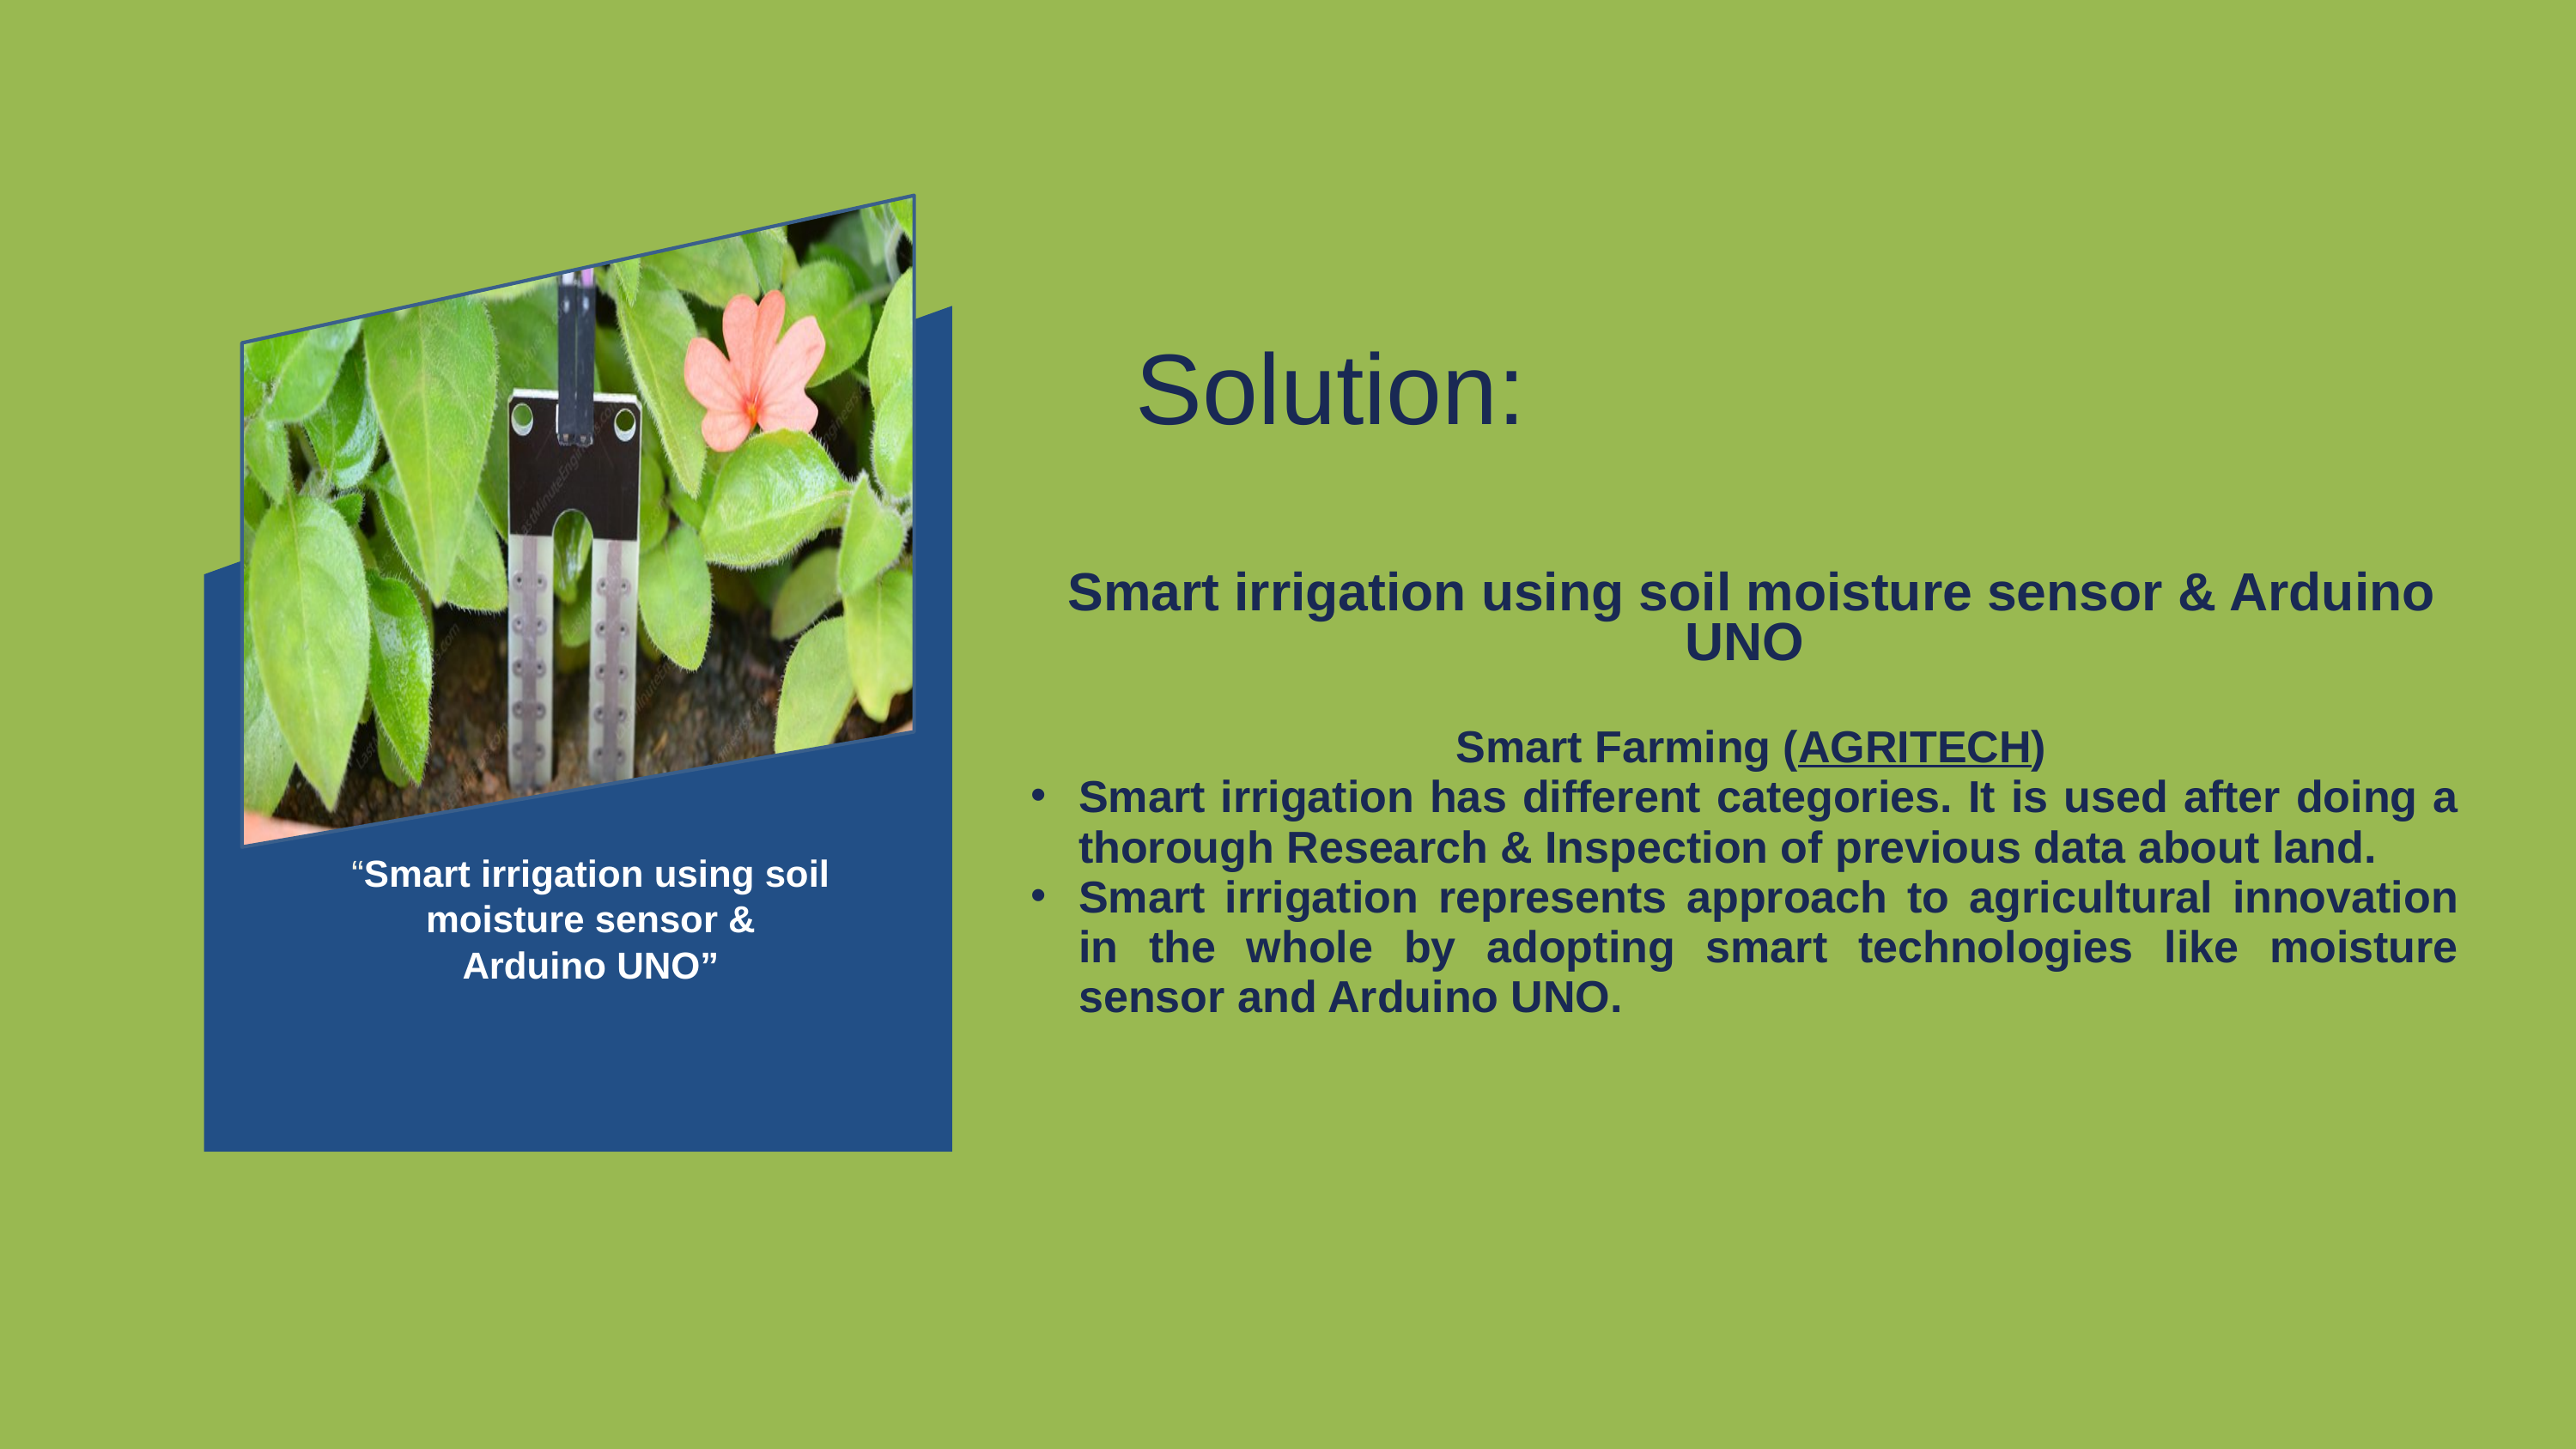

Solution:
 Smart irrigation using soil moisture sensor & Arduino UNO

  Smart Farming (AGRITECH)
Smart irrigation has different categories. It is used after doing a thorough Research & Inspection of previous data about land.
Smart irrigation represents approach to agricultural innovation in the whole by adopting smart technologies like moisture sensor and Arduino UNO.

“Smart irrigation using soil moisture sensor & Arduino UNO”